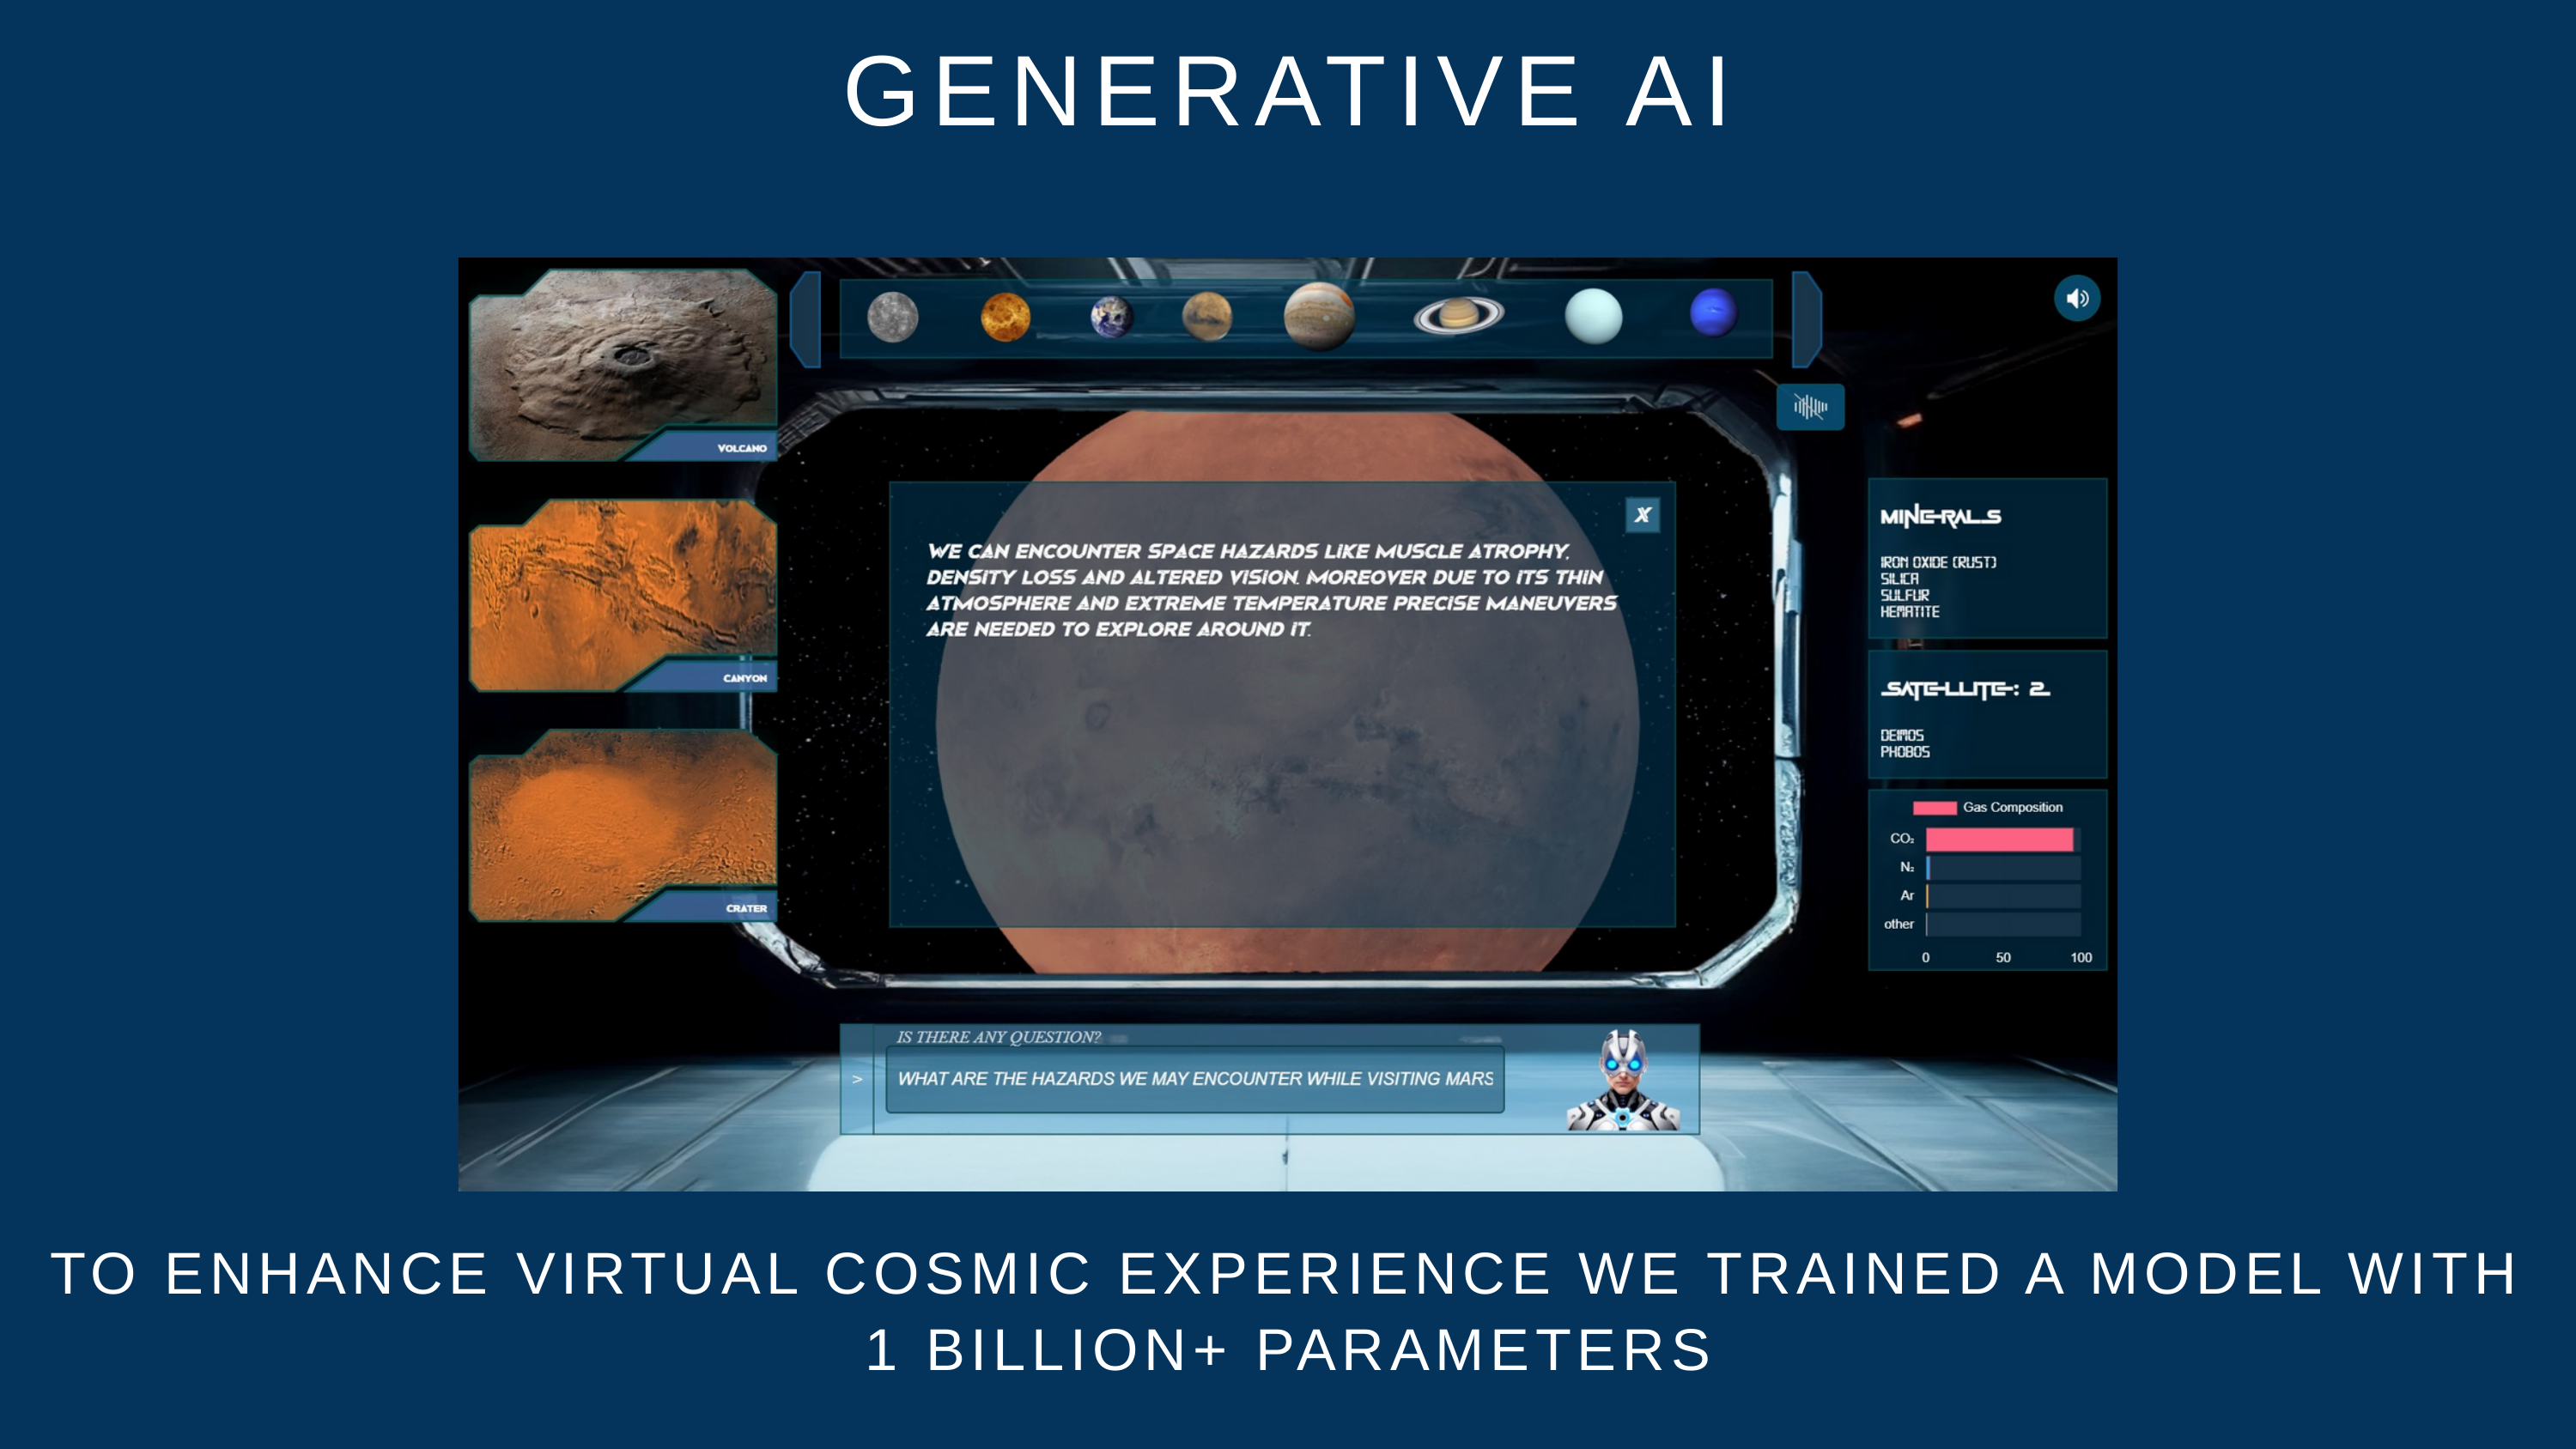

GENERATIVE AI

TO ENHANCE VIRTUAL COSMIC EXPERIENCE WE TRAINED A MODEL WITH 1 BILLION+ PARAMETERS